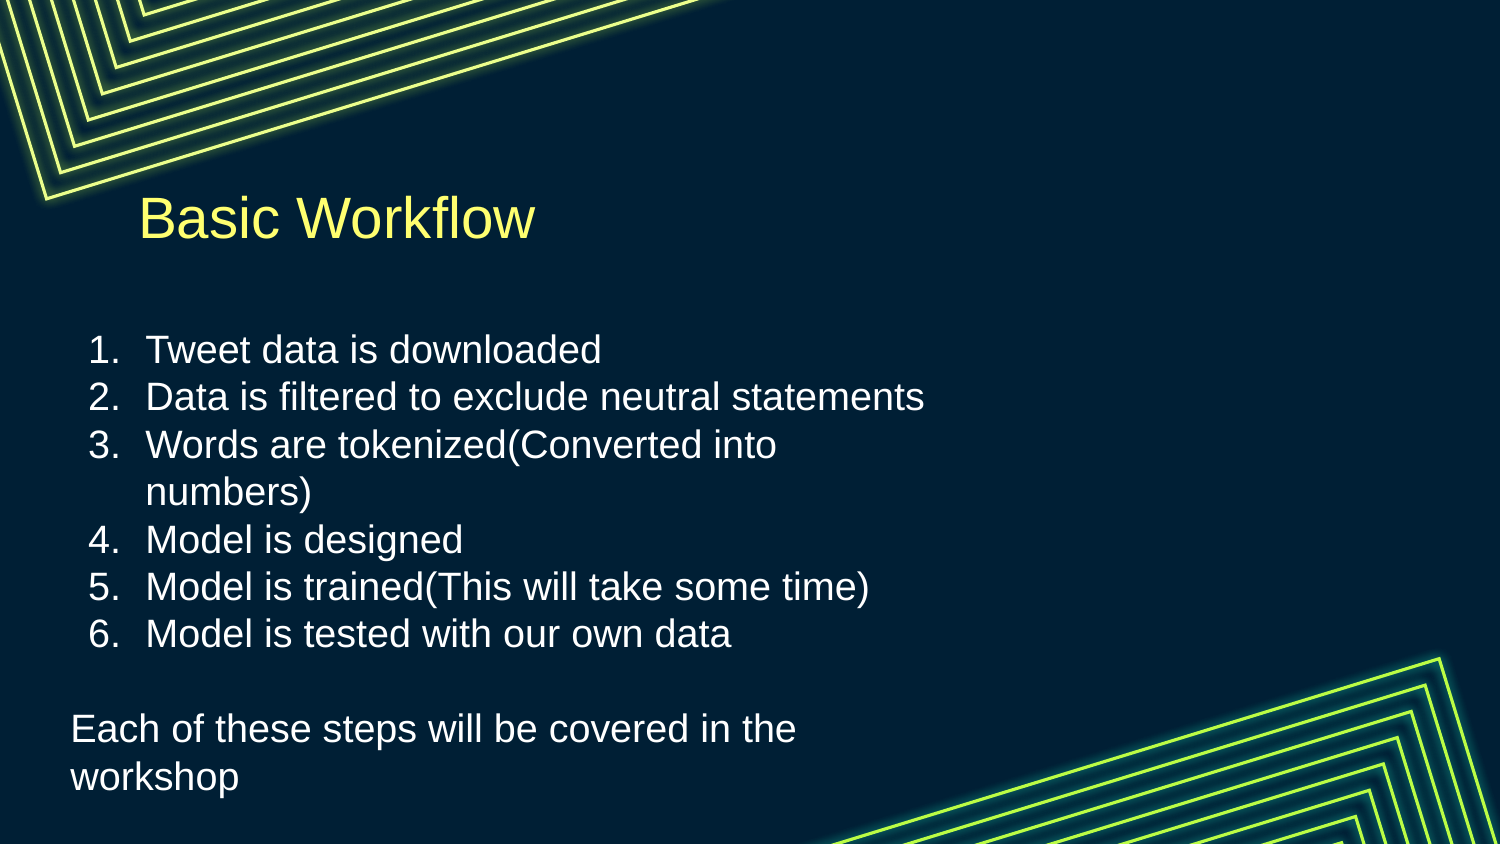

# Basic Workflow
Tweet data is downloaded
Data is filtered to exclude neutral statements
Words are tokenized(Converted into numbers)
Model is designed
Model is trained(This will take some time)
Model is tested with our own data

Each of these steps will be covered in the workshop